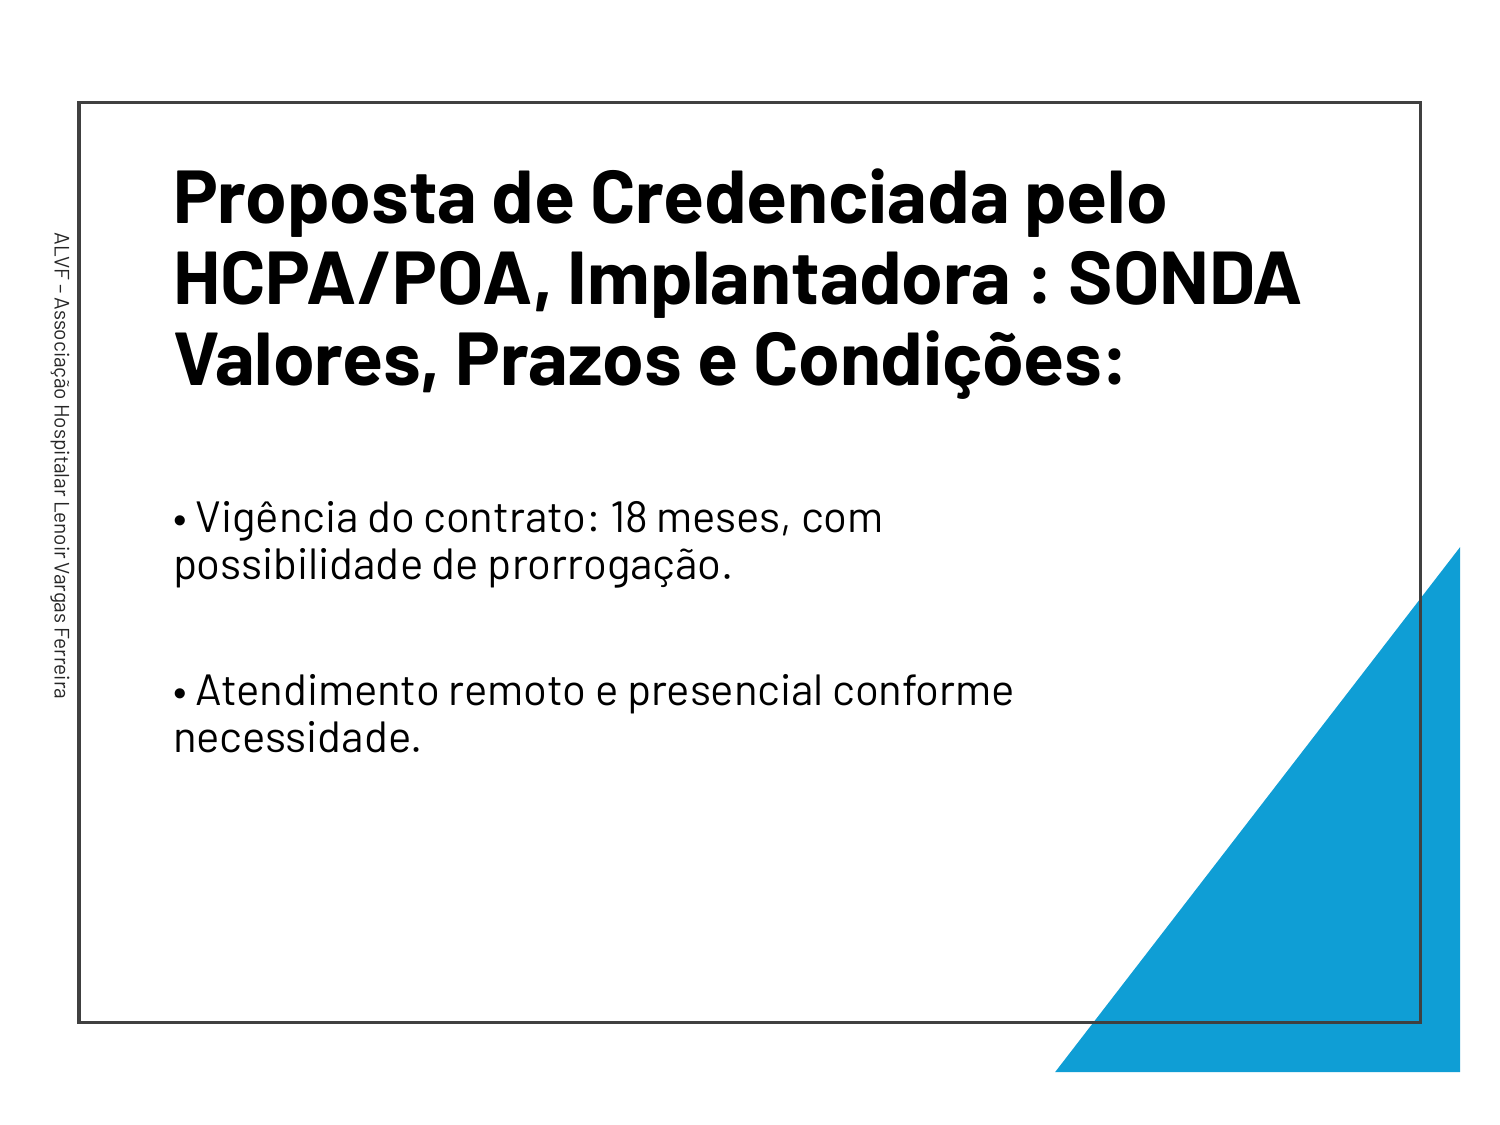

# Proposta de Credenciada pelo HCPA/POA, Implantadora : SONDA Valores, Prazos e Condições:
• Vigência do contrato: 18 meses, com possibilidade de prorrogação.

• Atendimento remoto e presencial conforme necessidade.

ALVF – Associação Hospitalar Lenoir Vargas Ferreira